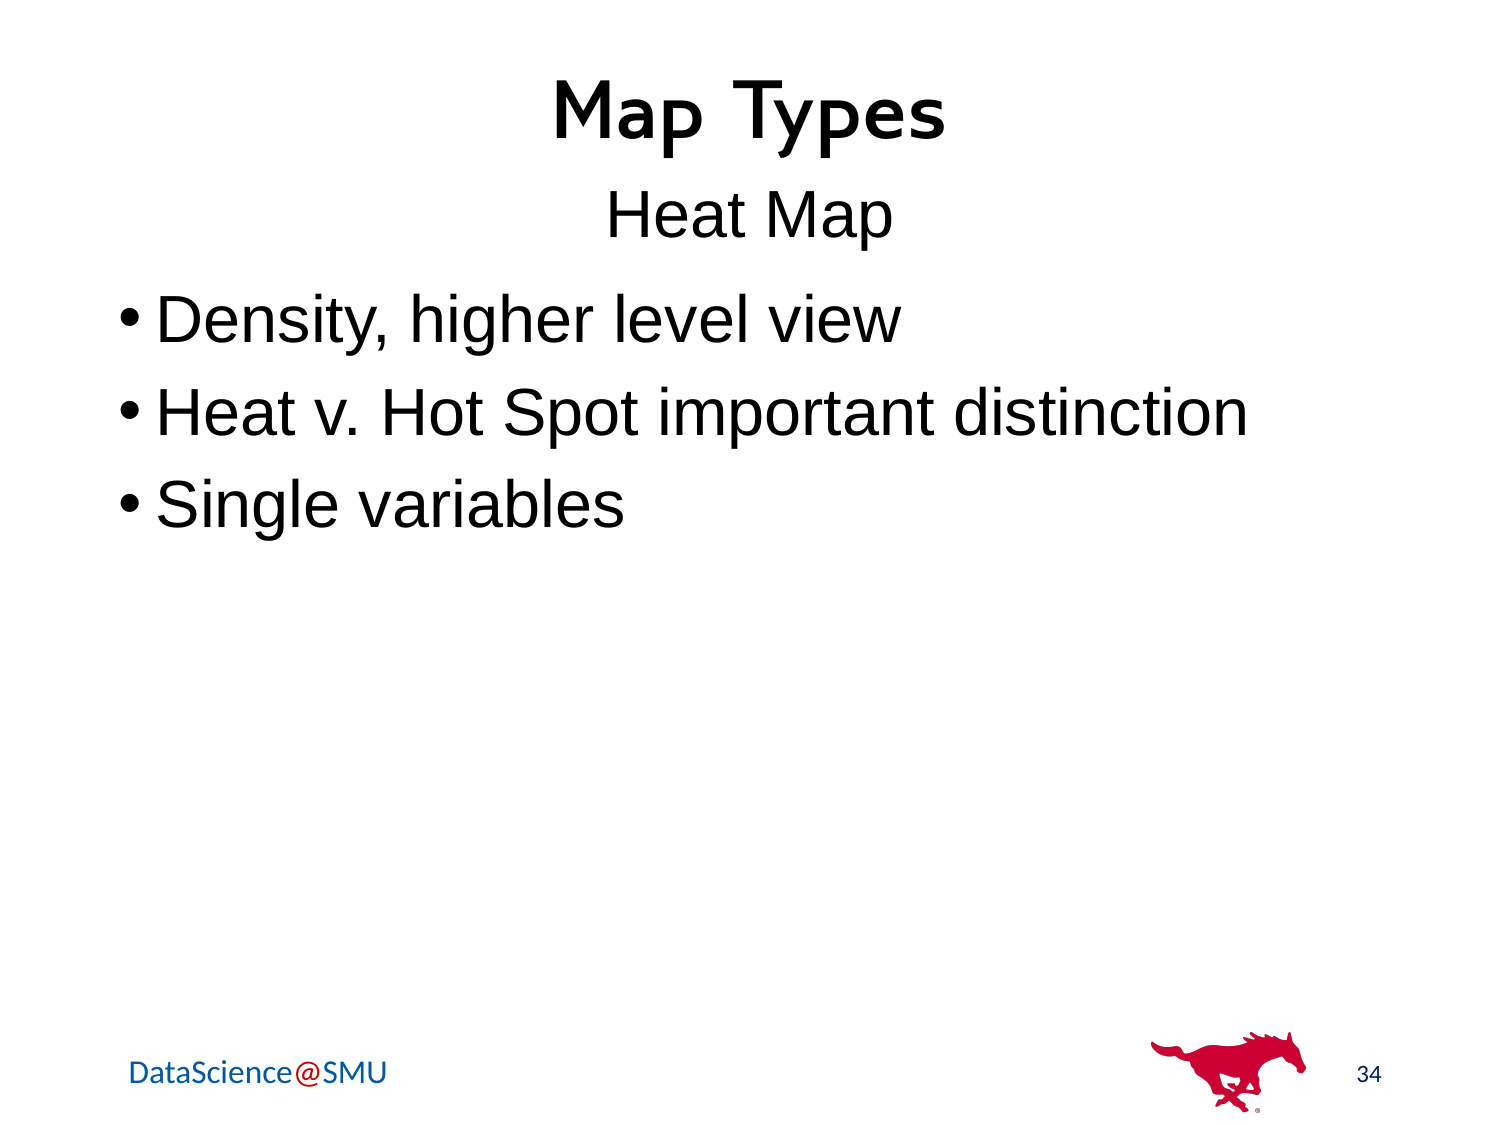

# Map Types
Heat Map
Density, higher level view
Heat v. Hot Spot important distinction
Single variables
34